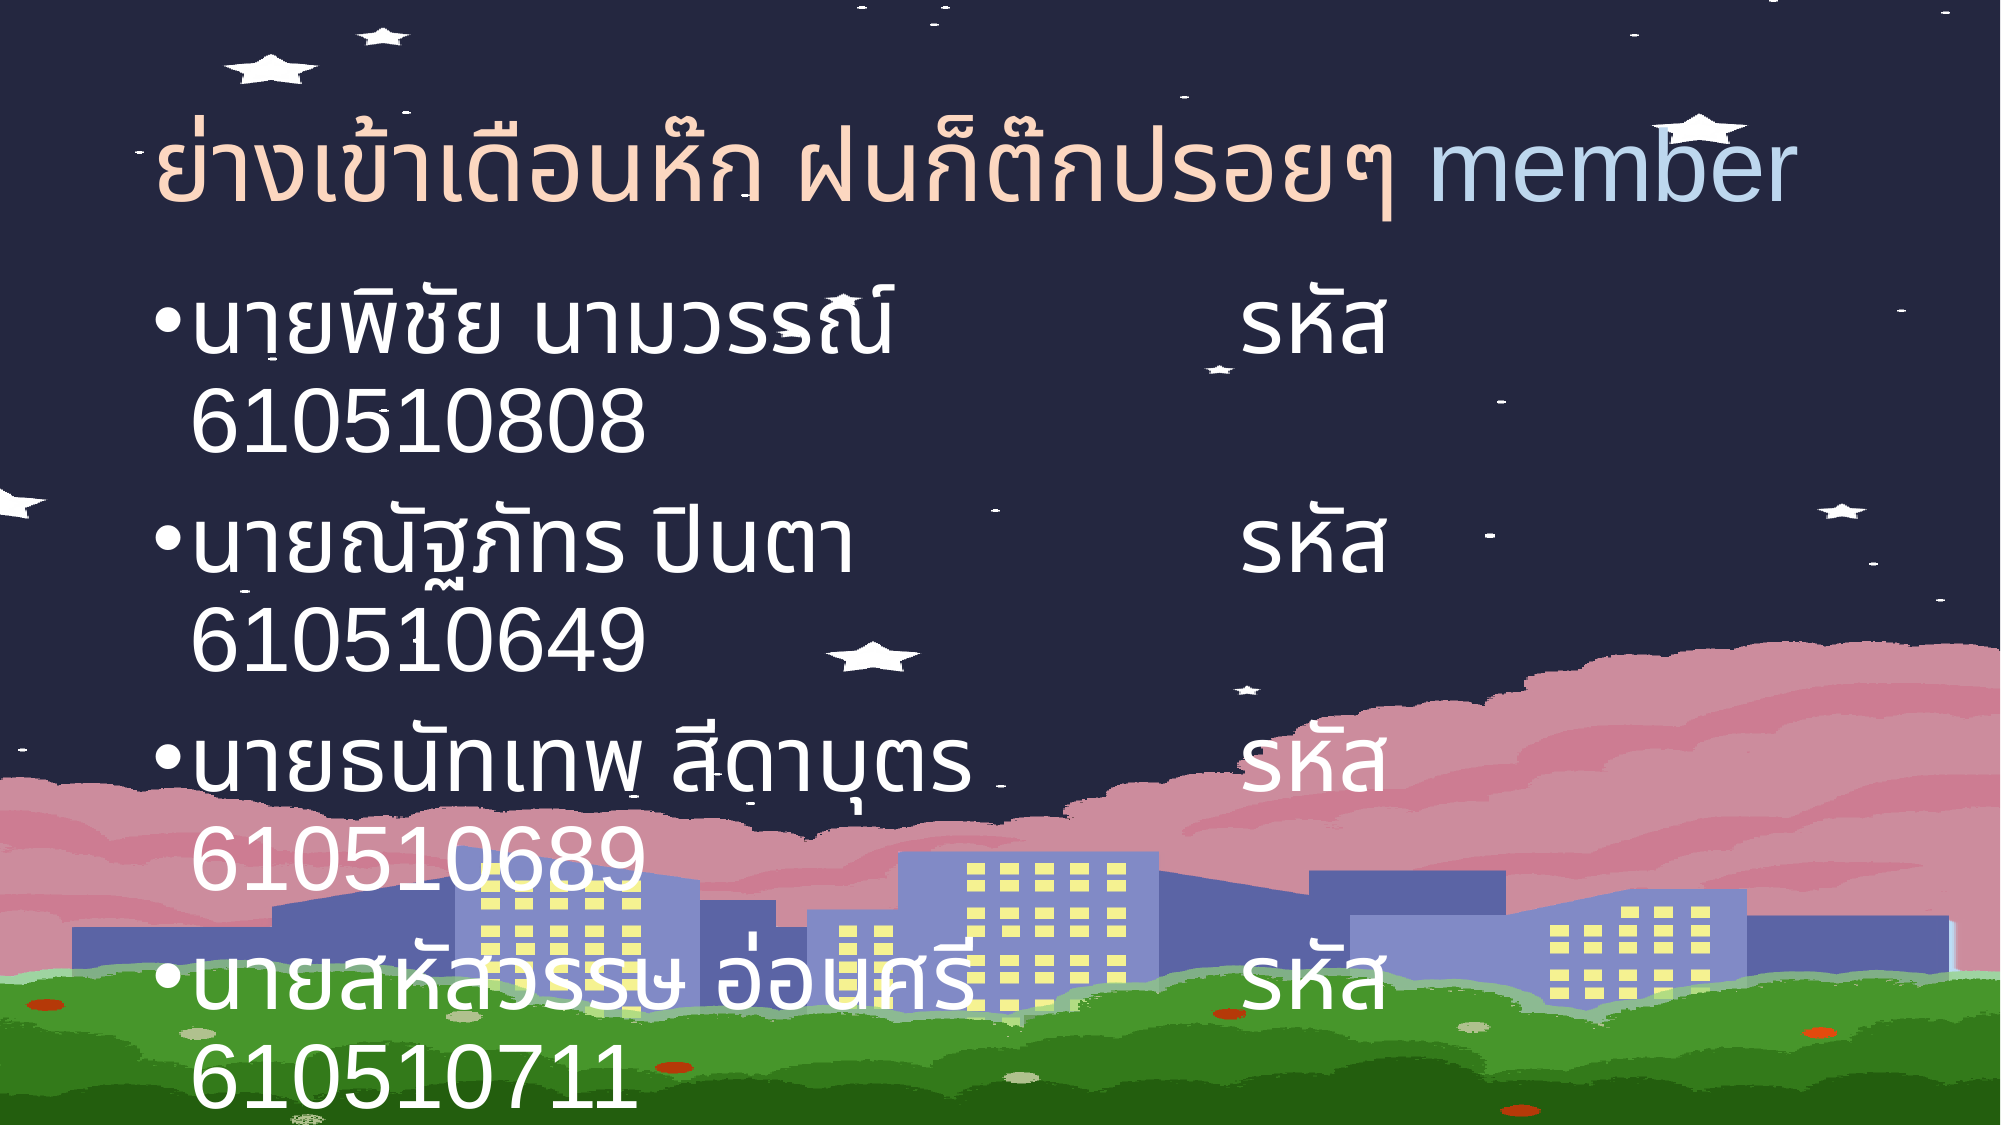

# ย่างเข้าเดือนห๊ก ฝนก็ต๊กปรอยๆ member
นายพิชัย นามวรรณ์ 			รหัส 610510808
นายณัฐภัทร ปินตา 			รหัส 610510649
นายธนัทเทพ สีดาบุตร 		รหัส 610510689
นายสหัสวรรษ อ่อนศรี 		รหัส 610510711
น.ส.จารุภัทร ชัยรักไพบูลย์กิจ 	รหัส 610510680
นายชนะวรรษ จันทะคู่ 		รหัส 610510681